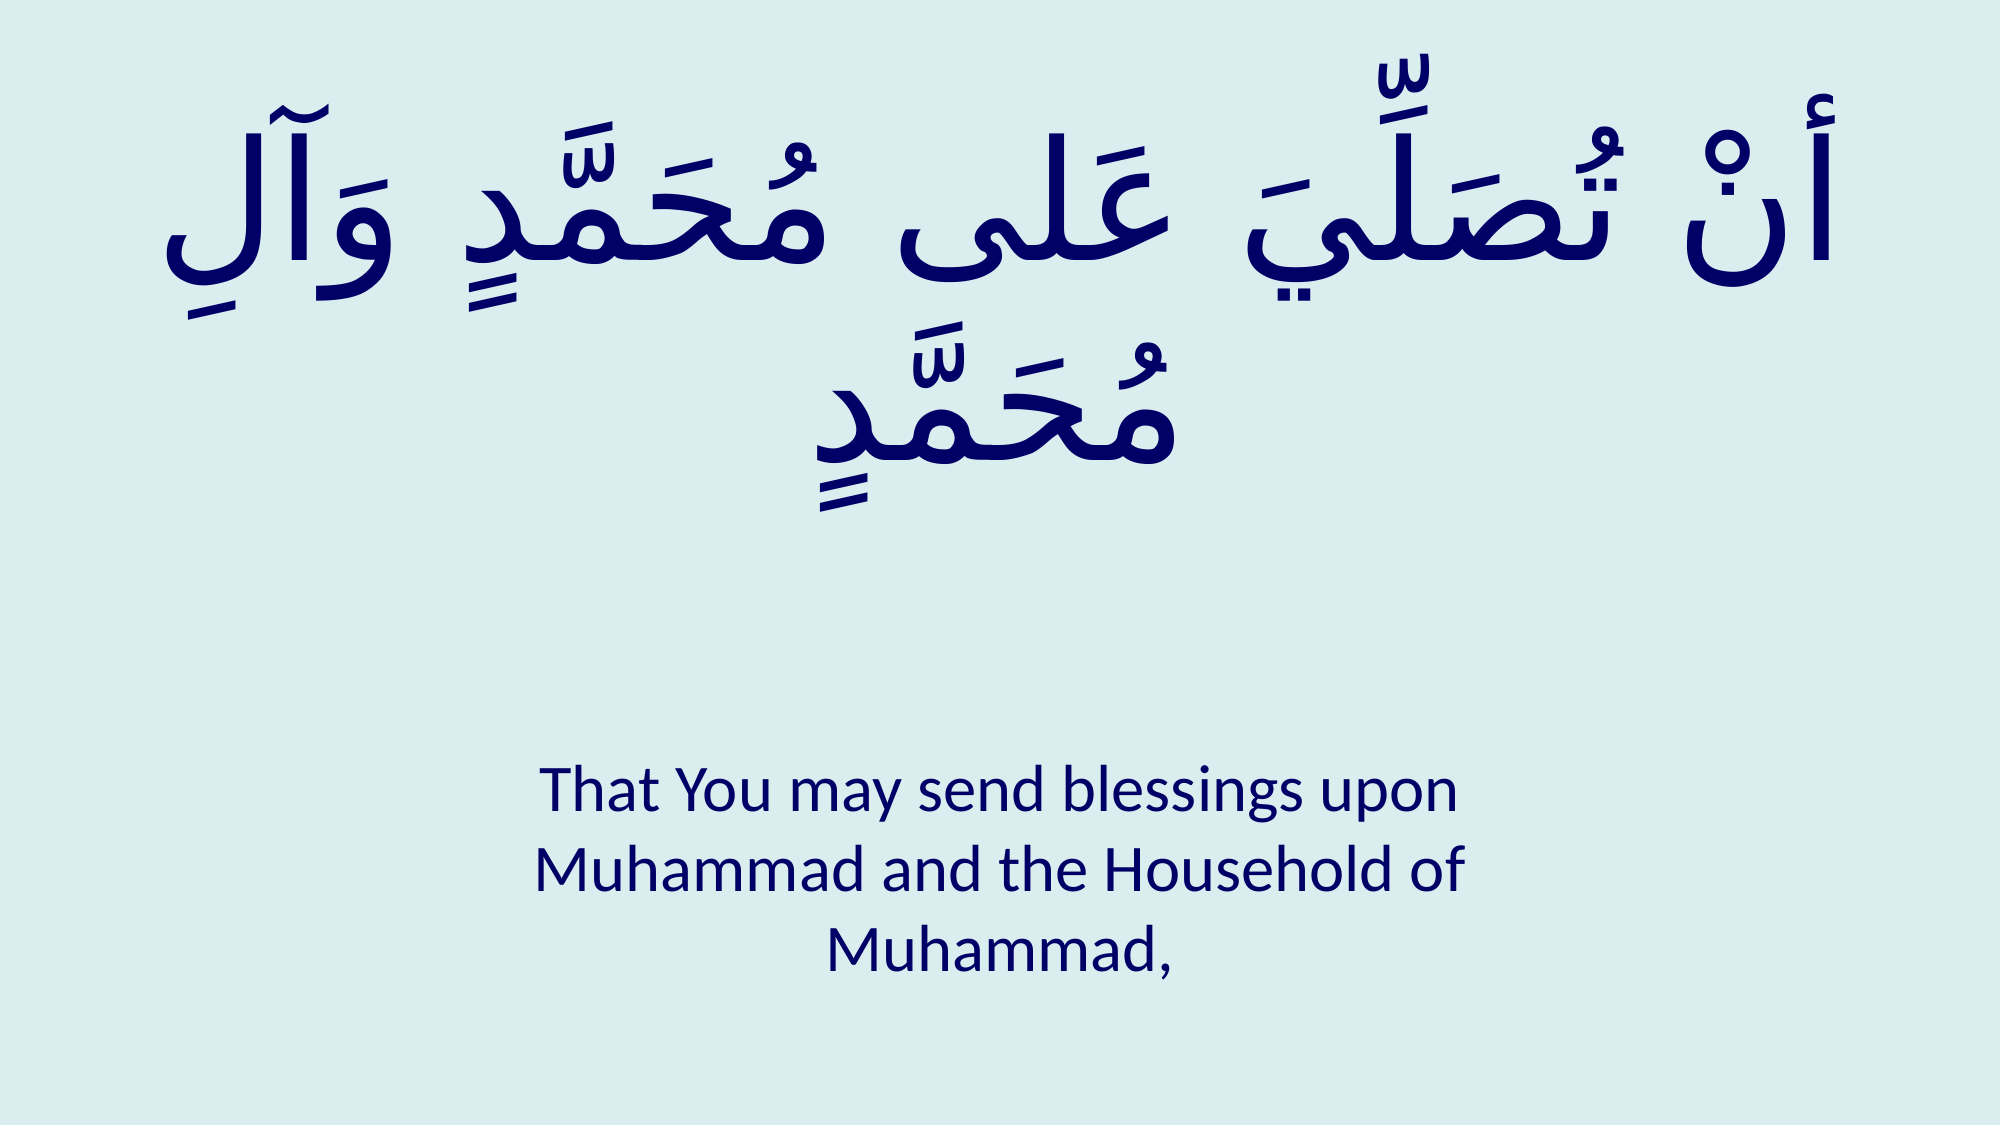

# أنْ تُصَلِّيَ عَلى مُحَمَّدٍ وَآلِ مُحَمَّدٍ
That You may send blessings upon Muhammad and the Household of Muhammad,